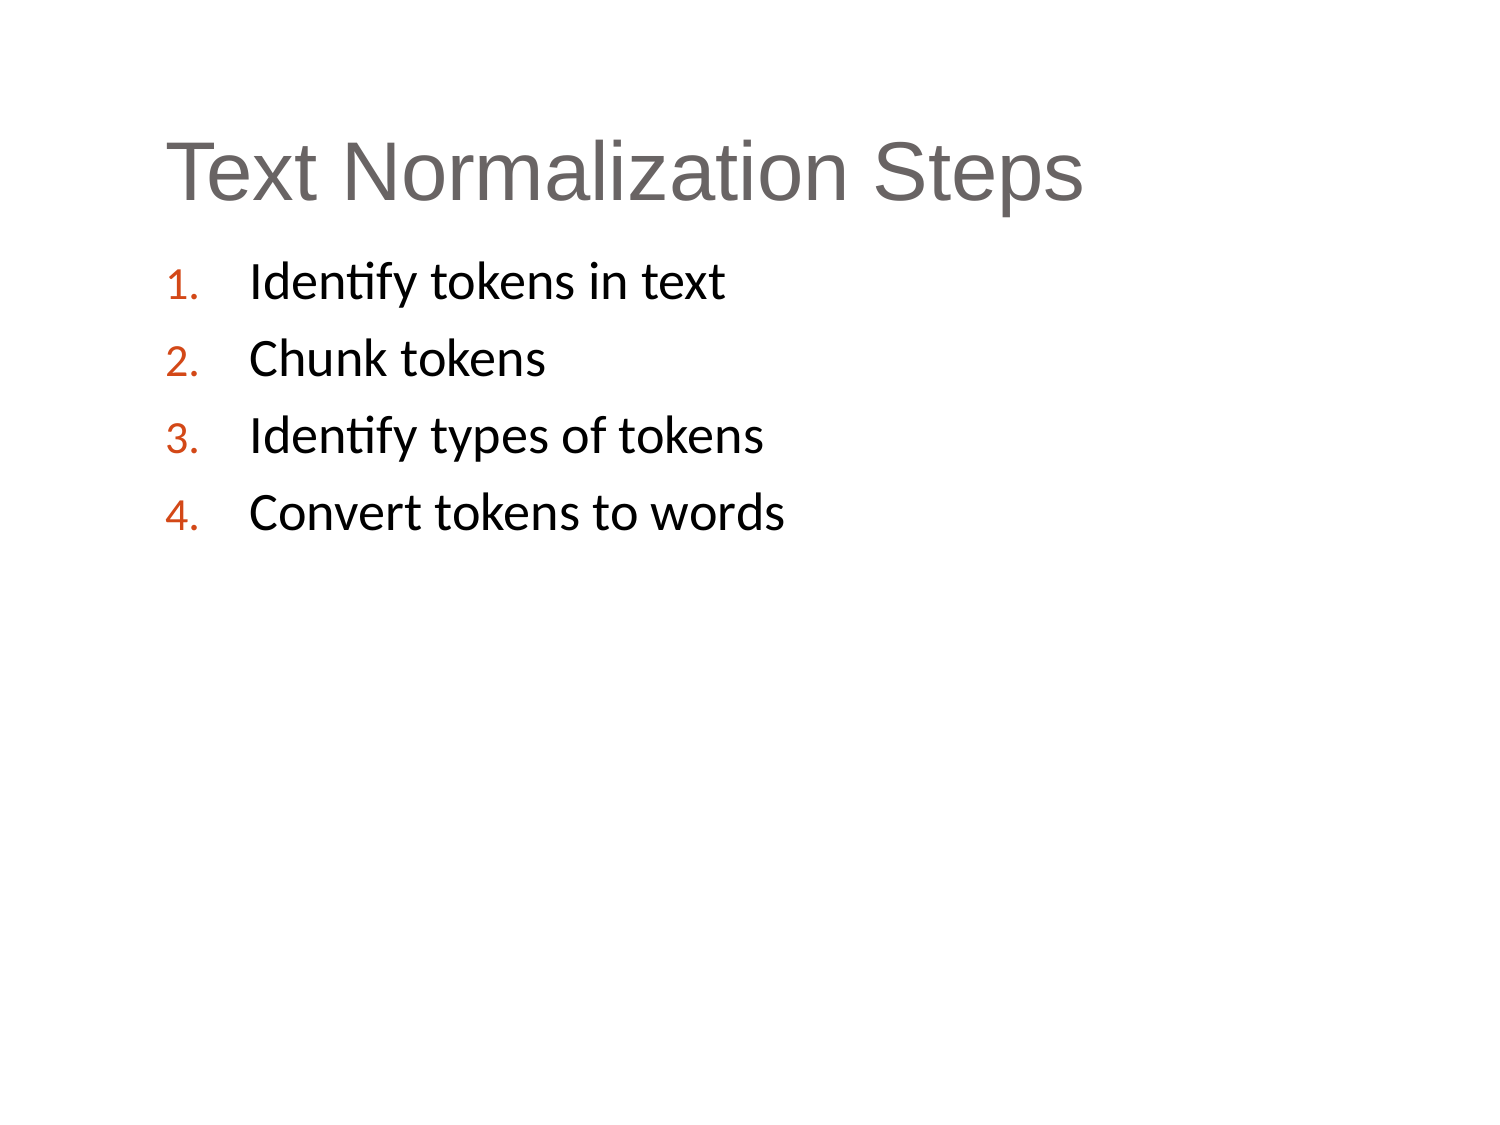

# Text Normalization Steps
Identify tokens in text
Chunk tokens
Identify types of tokens
Convert tokens to words